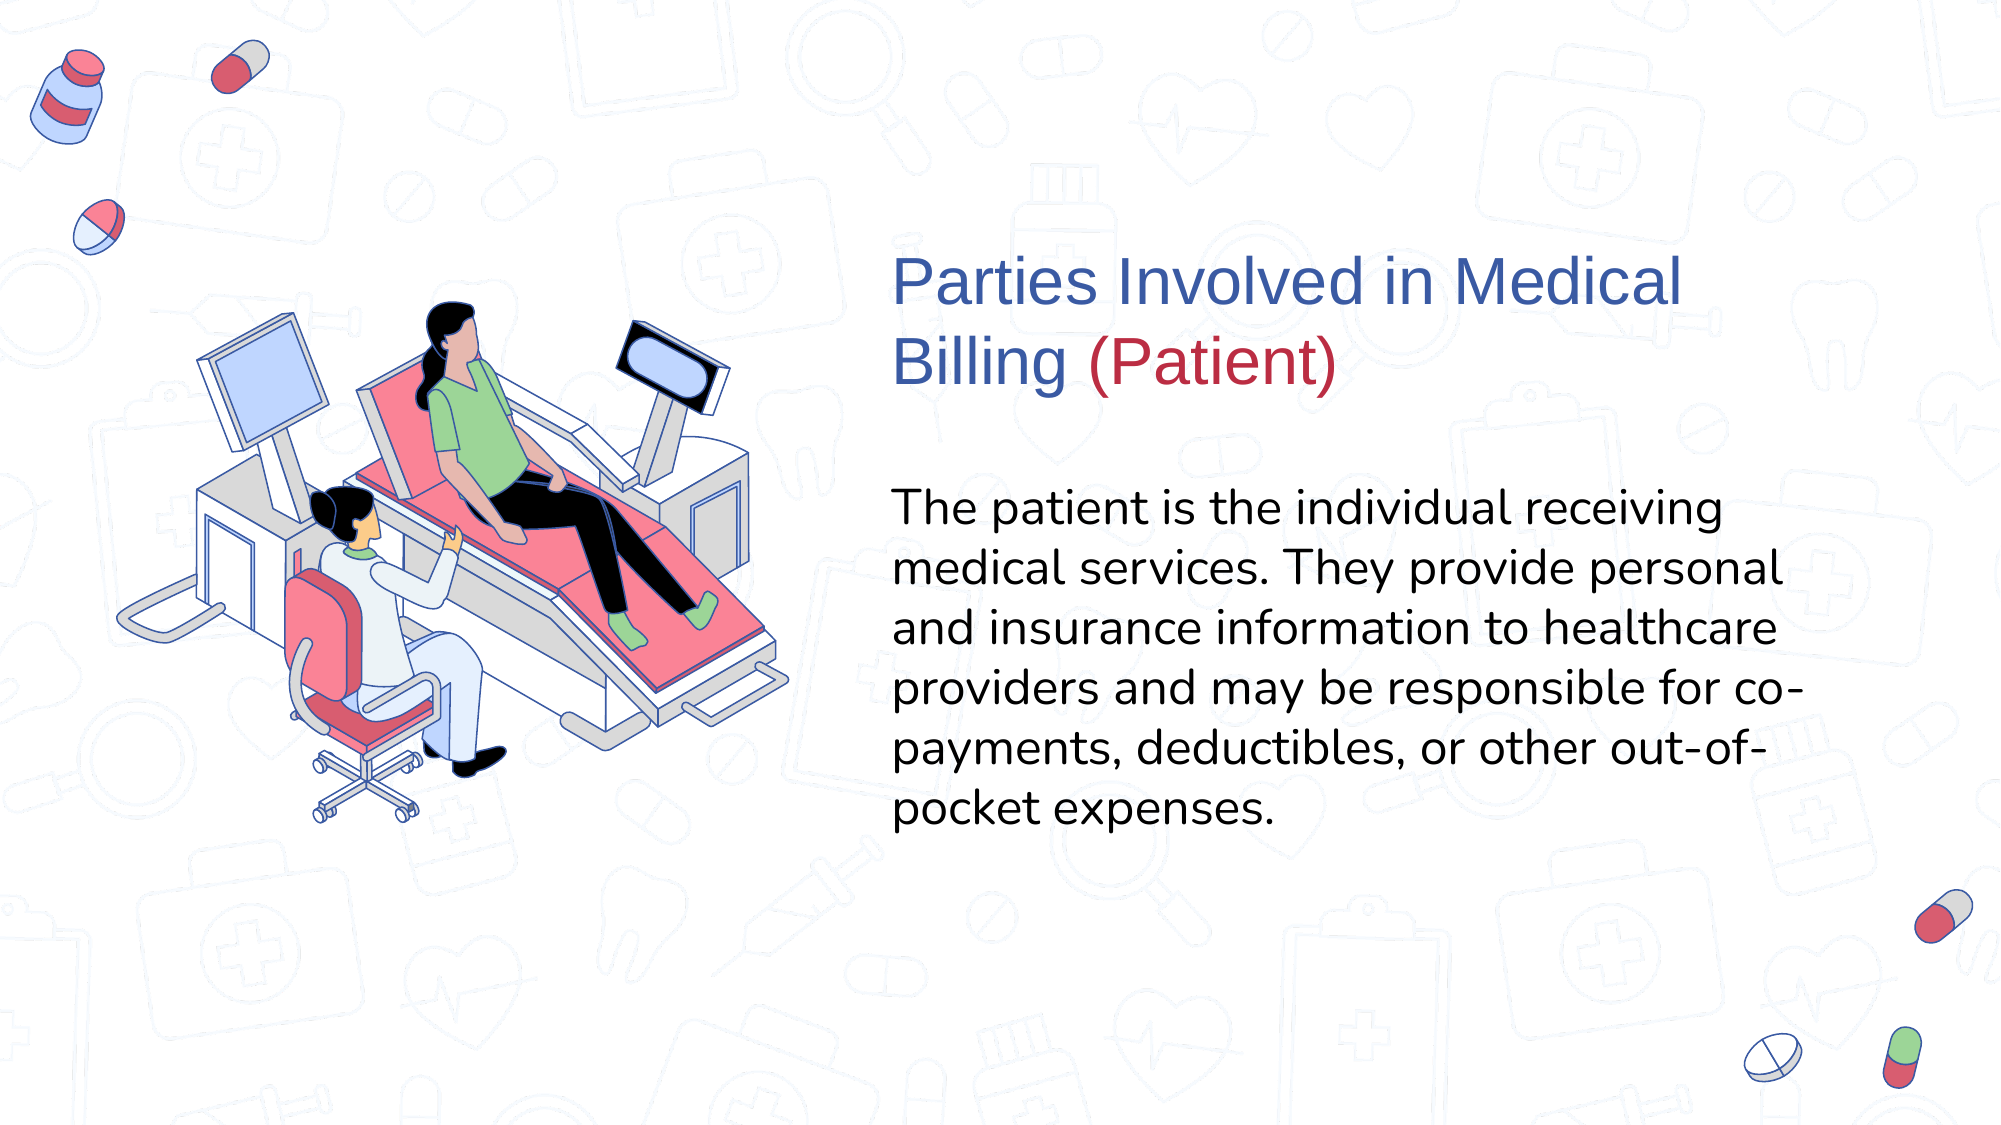

# Parties Involved in Medical Billing (Patient)

The patient is the individual receiving medical services. They provide personal and insurance information to healthcare providers and may be responsible for co-payments, deductibles, or other out-of-pocket expenses.